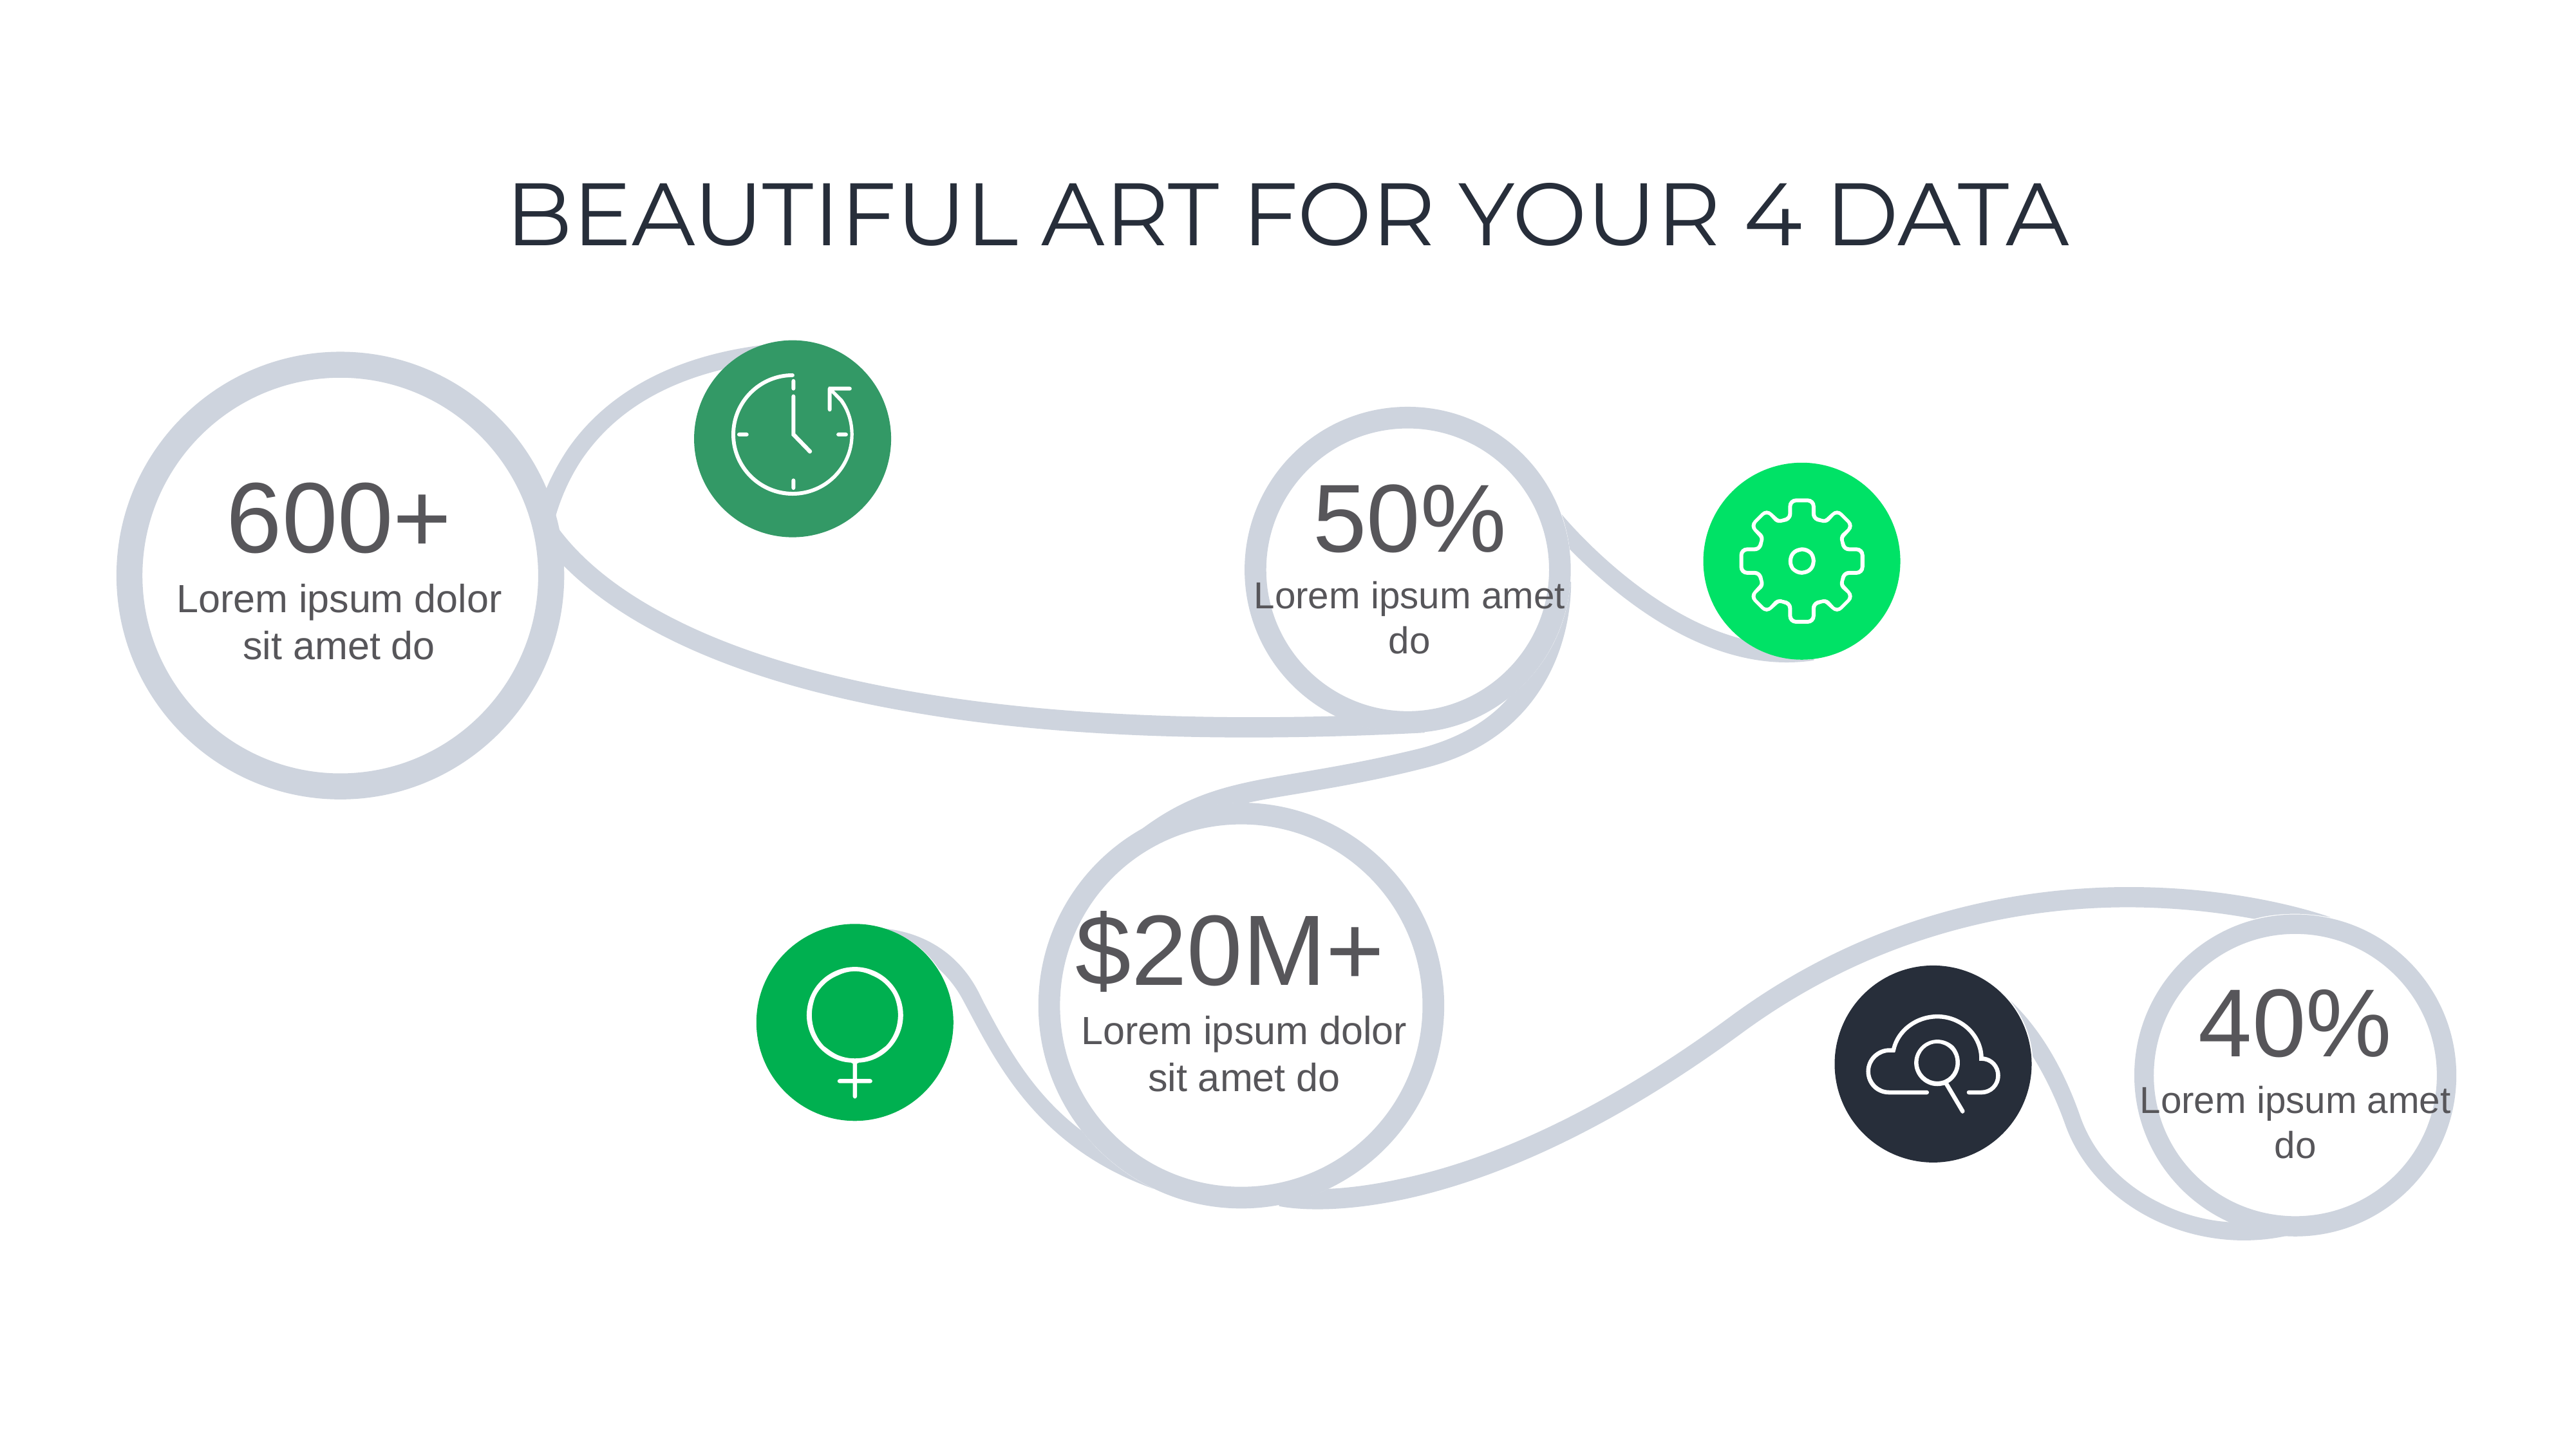

# BEAUTIFUL ART FOR YOUR 4 DATA

600+
Lorem ipsum dolor sit amet do
50%
Lorem ipsum amet do

$20M+
Lorem ipsum dolor sit amet do

40%
Lorem ipsum amet do